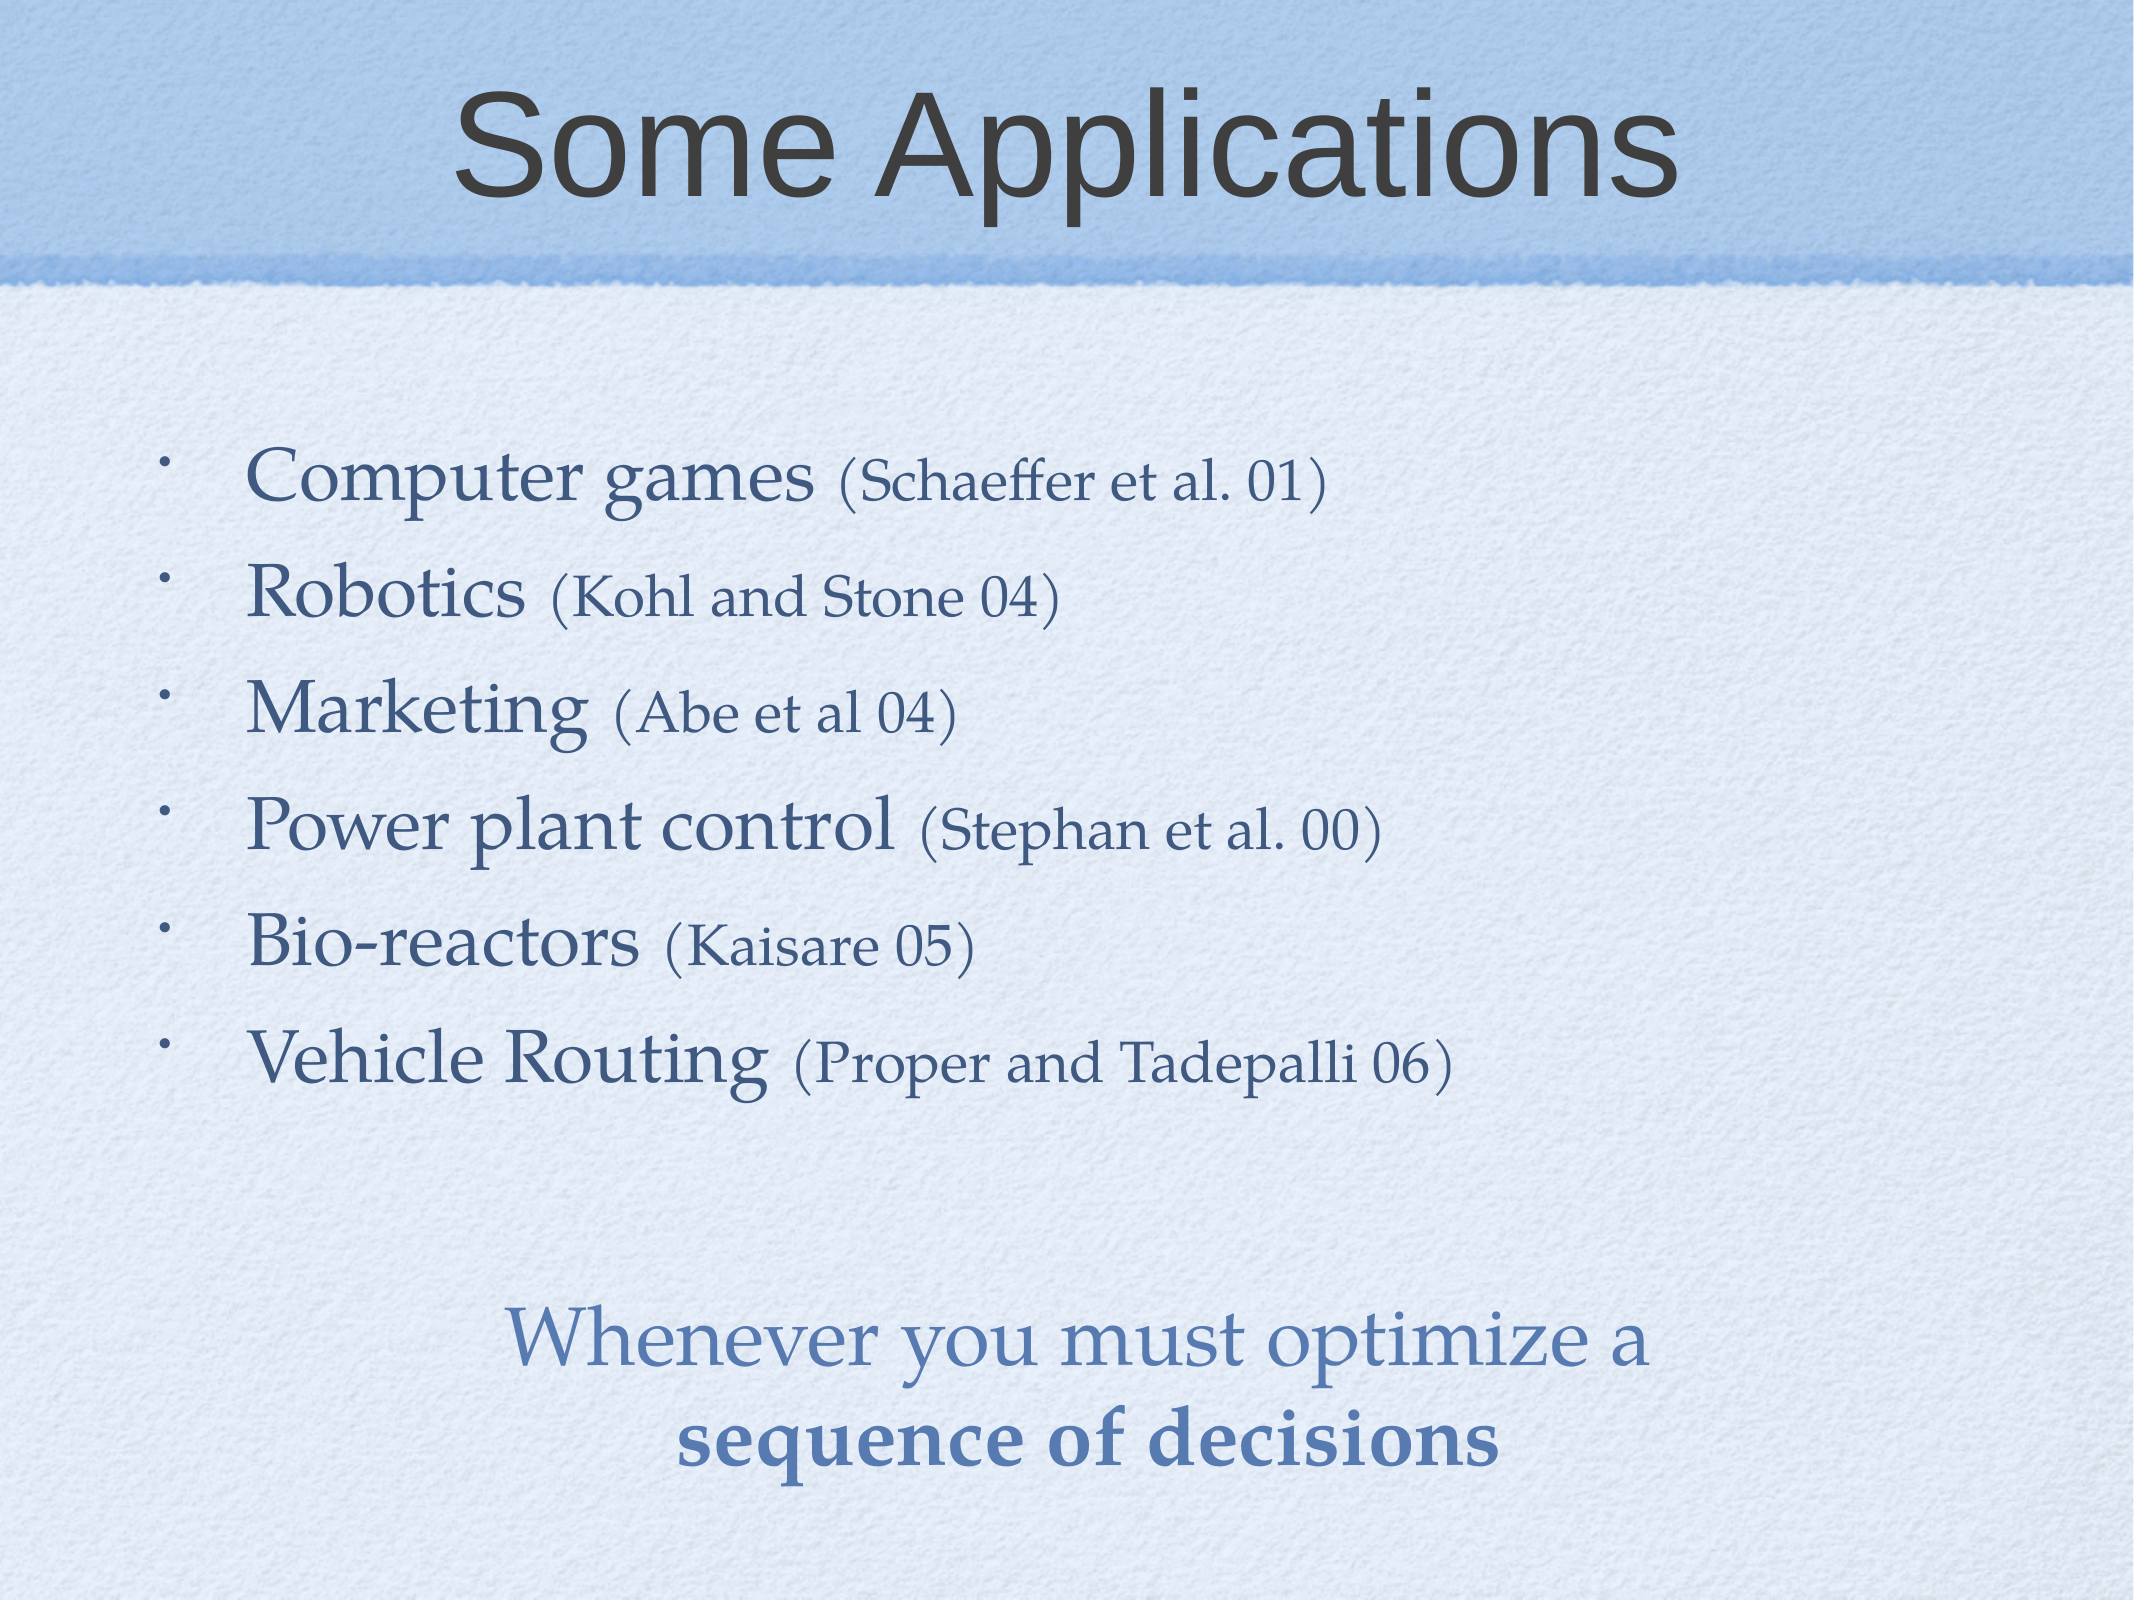

# Some Applications
Computer games (Schaeffer et al. 01)
Robotics (Kohl and Stone 04)
Marketing (Abe et al 04)
Power plant control (Stephan et al. 00)
Bio-reactors (Kaisare 05)
Vehicle Routing (Proper and Tadepalli 06)
Whenever you must optimize a
 sequence of decisions